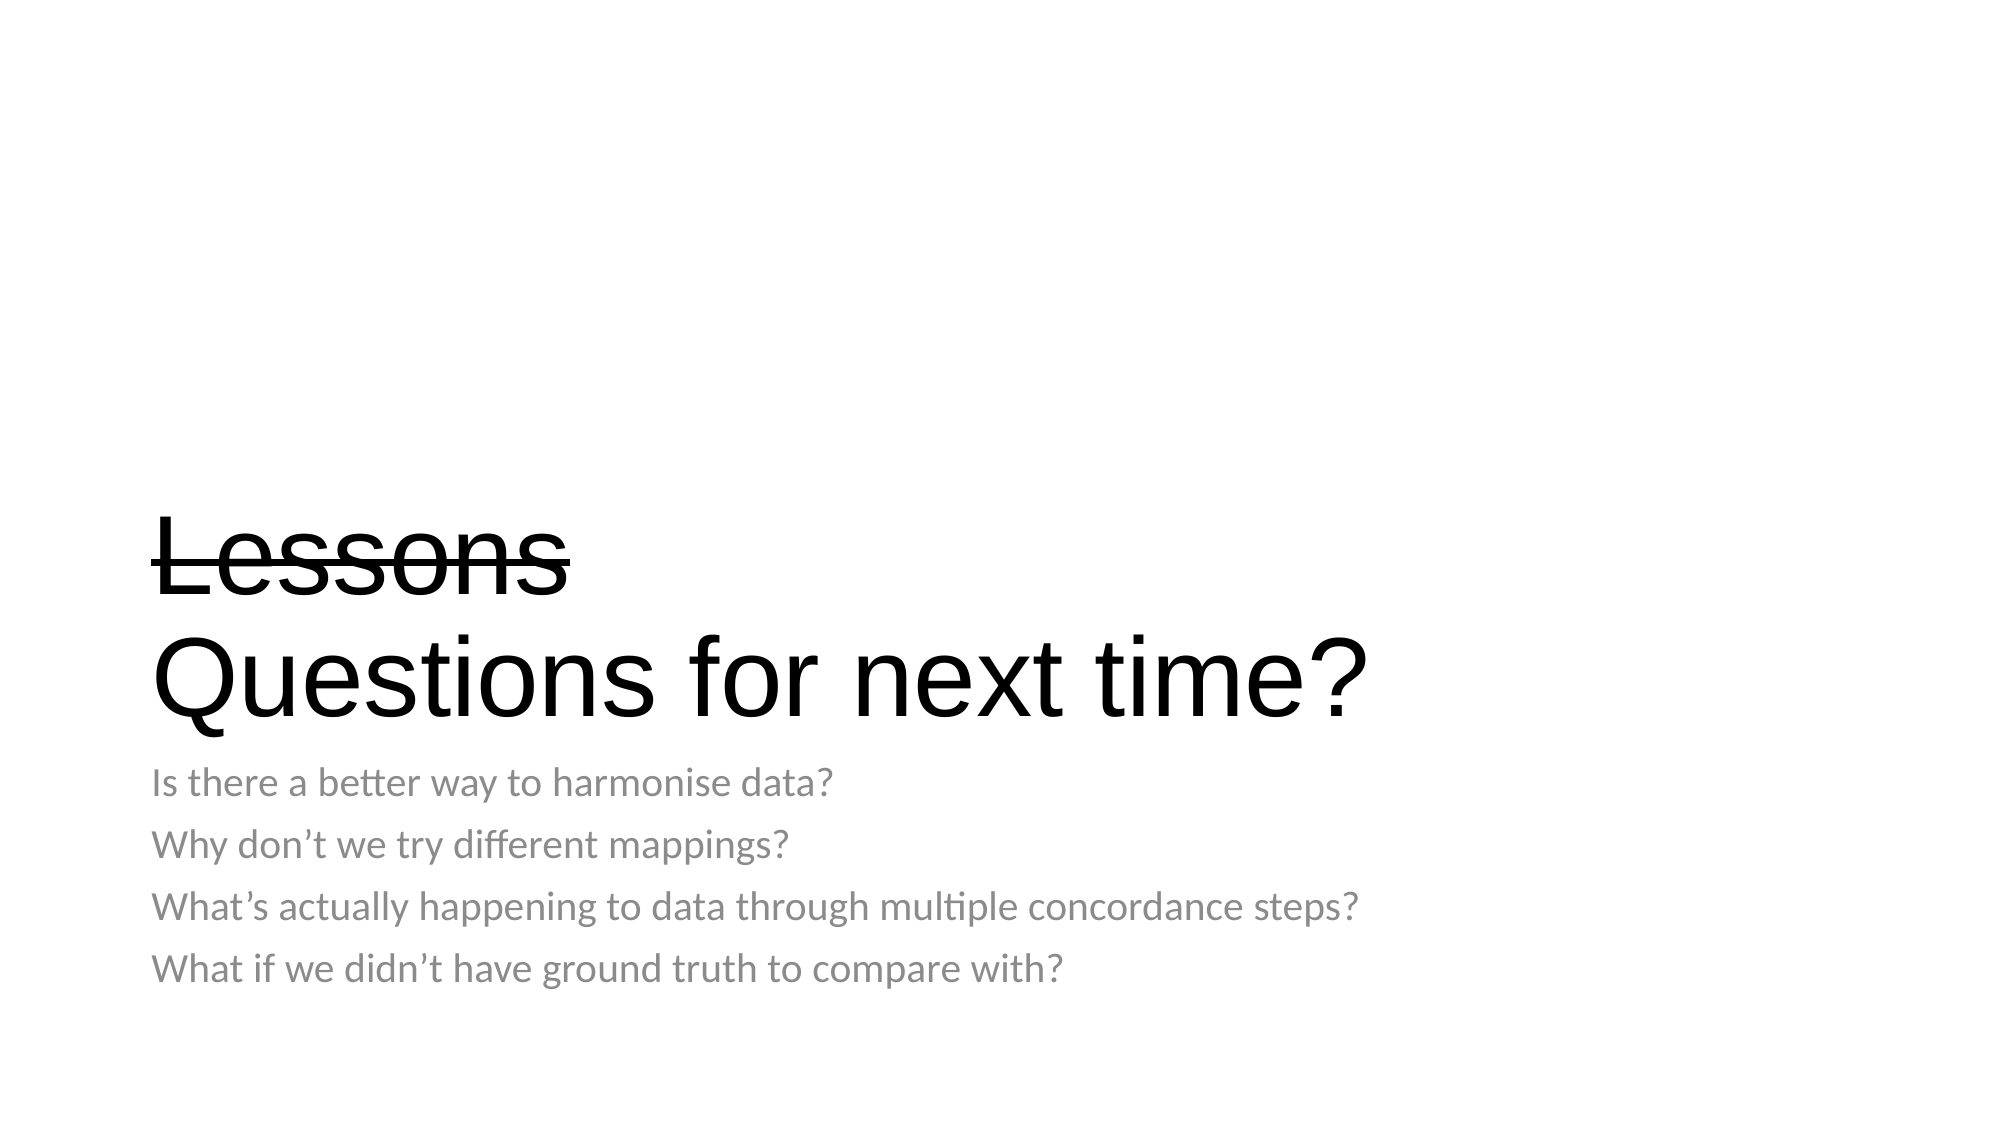

# Lessons Questions for next time?
Is there a better way to harmonise data?
Why don’t we try different mappings?
What’s actually happening to data through multiple concordance steps?
What if we didn’t have ground truth to compare with?